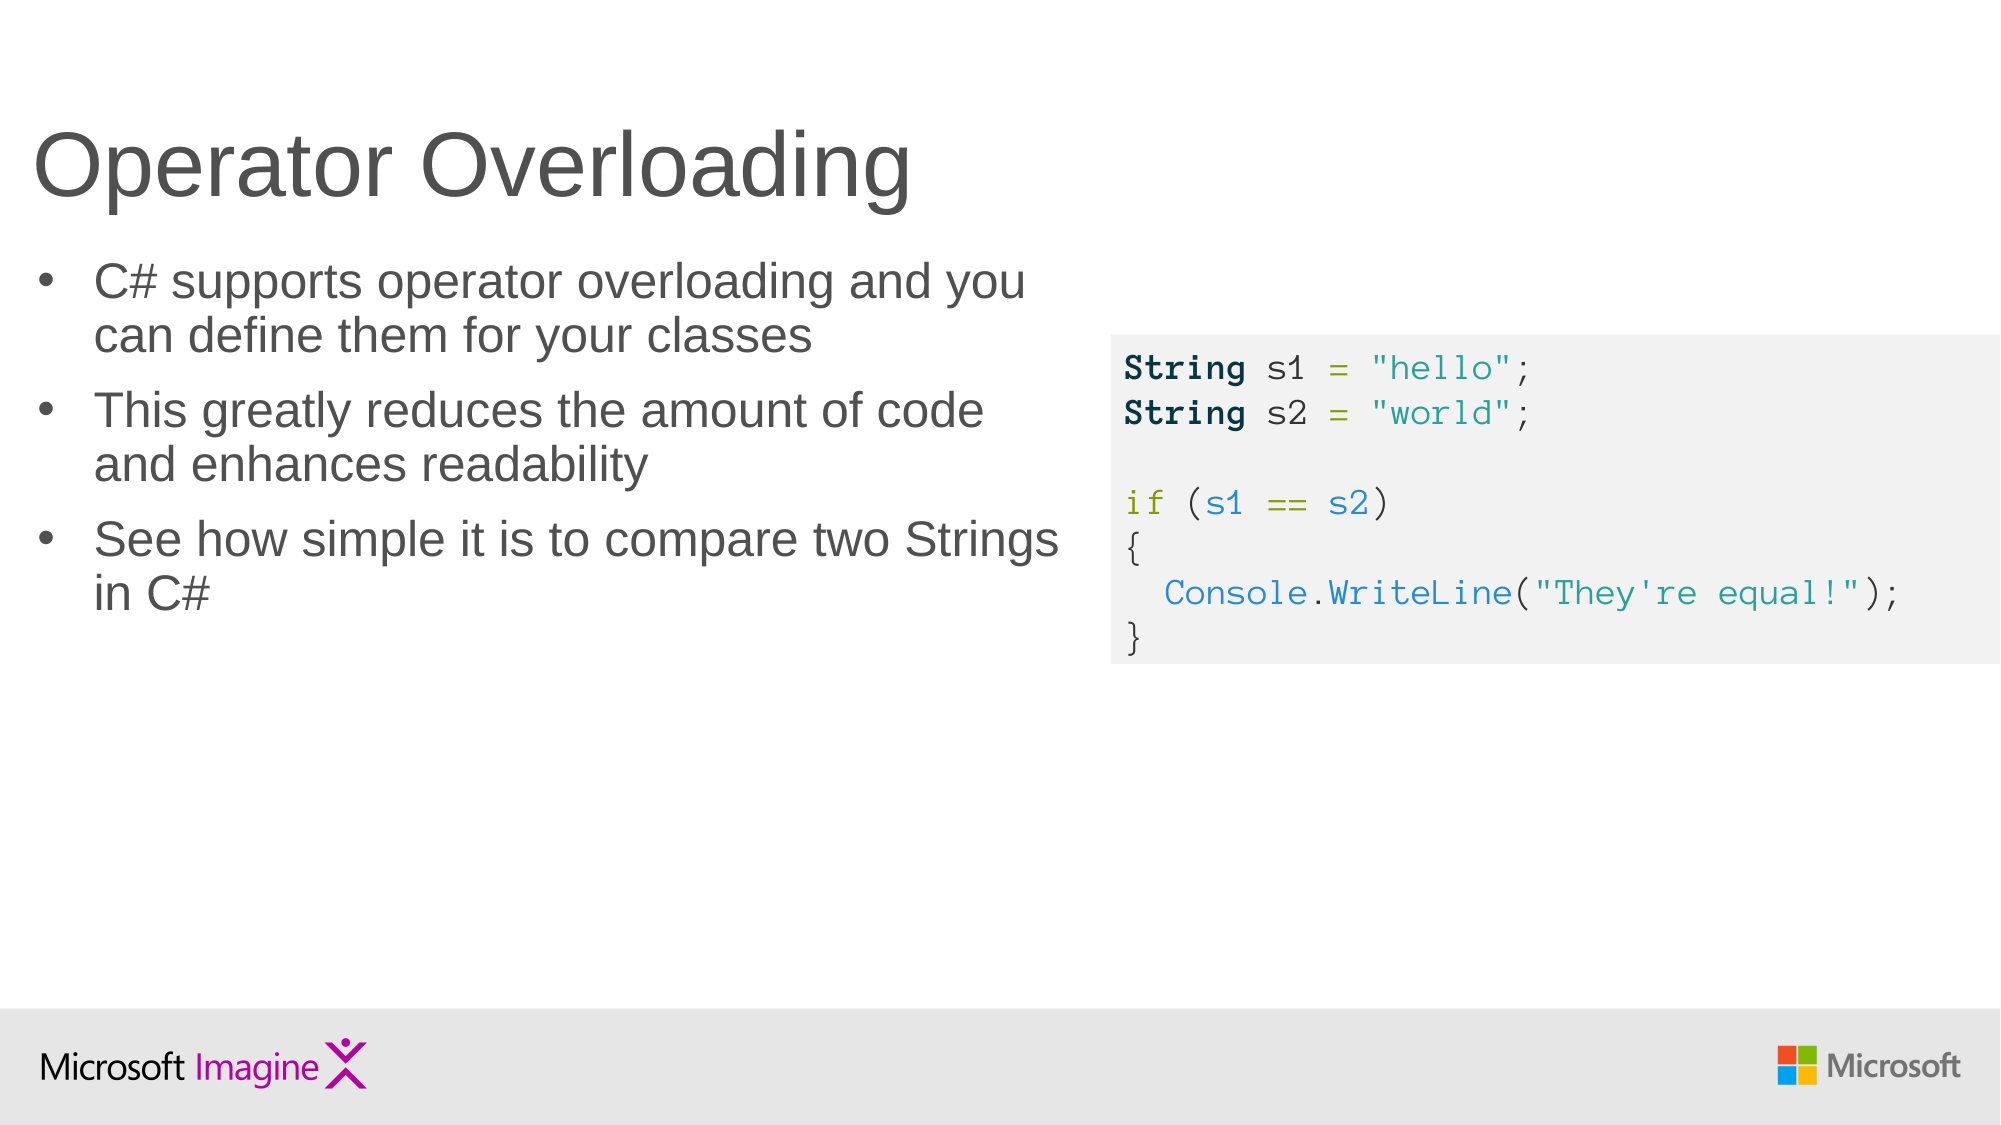

# Operator Overloading
C# supports operator overloading and you can define them for your classes
This greatly reduces the amount of code and enhances readability
See how simple it is to compare two Strings in C#
String s1 = "hello";
String s2 = "world";
if (s1 == s2)
{
  Console.WriteLine("They're equal!");
}